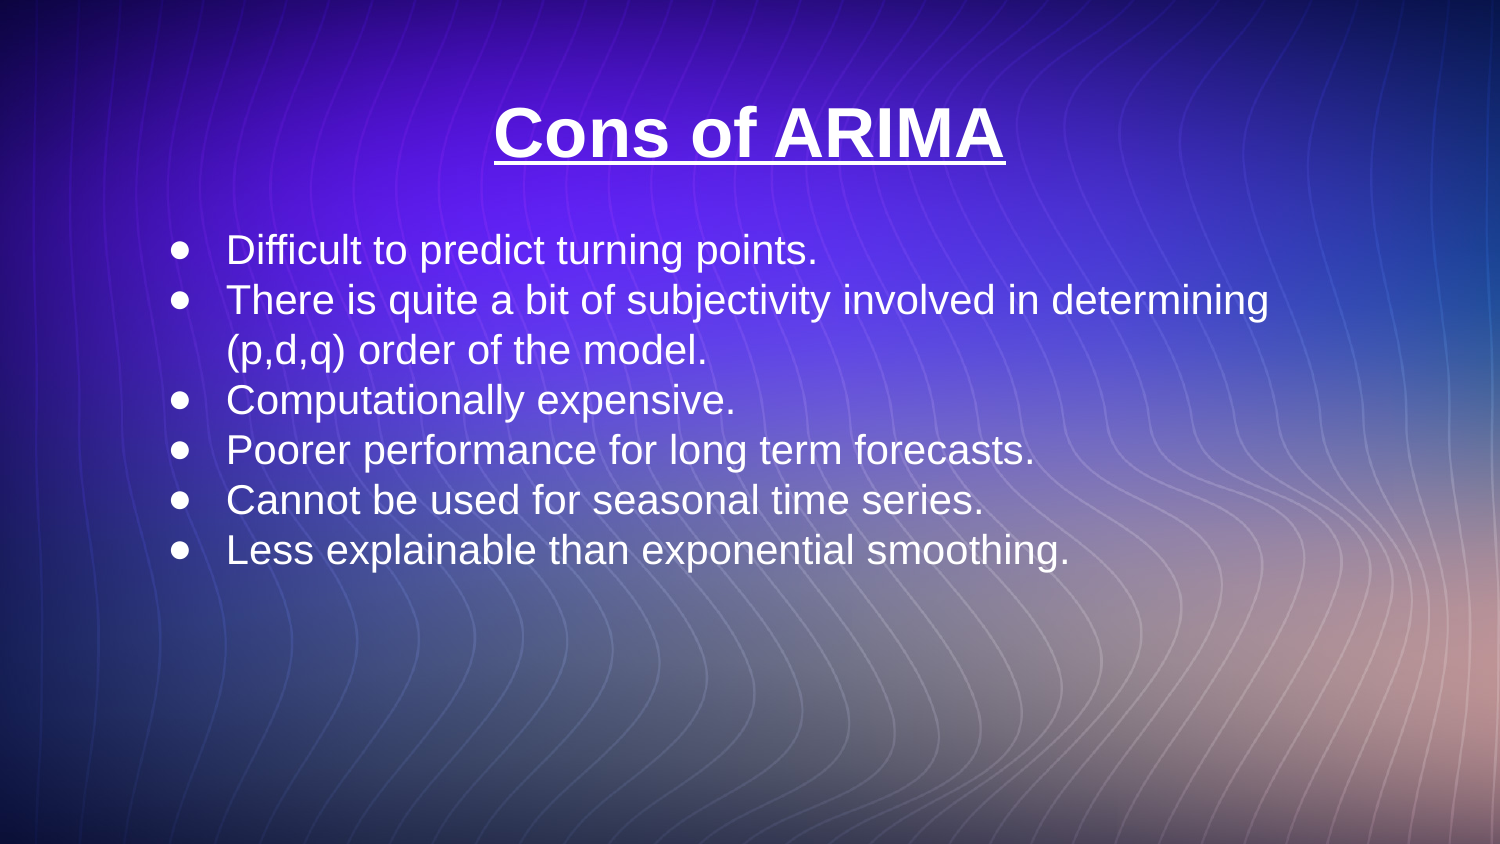

# Cons of ARIMA
Difficult to predict turning points.
There is quite a bit of subjectivity involved in determining (p,d,q) order of the model.
Computationally expensive.
Poorer performance for long term forecasts.
Cannot be used for seasonal time series.
Less explainable than exponential smoothing.